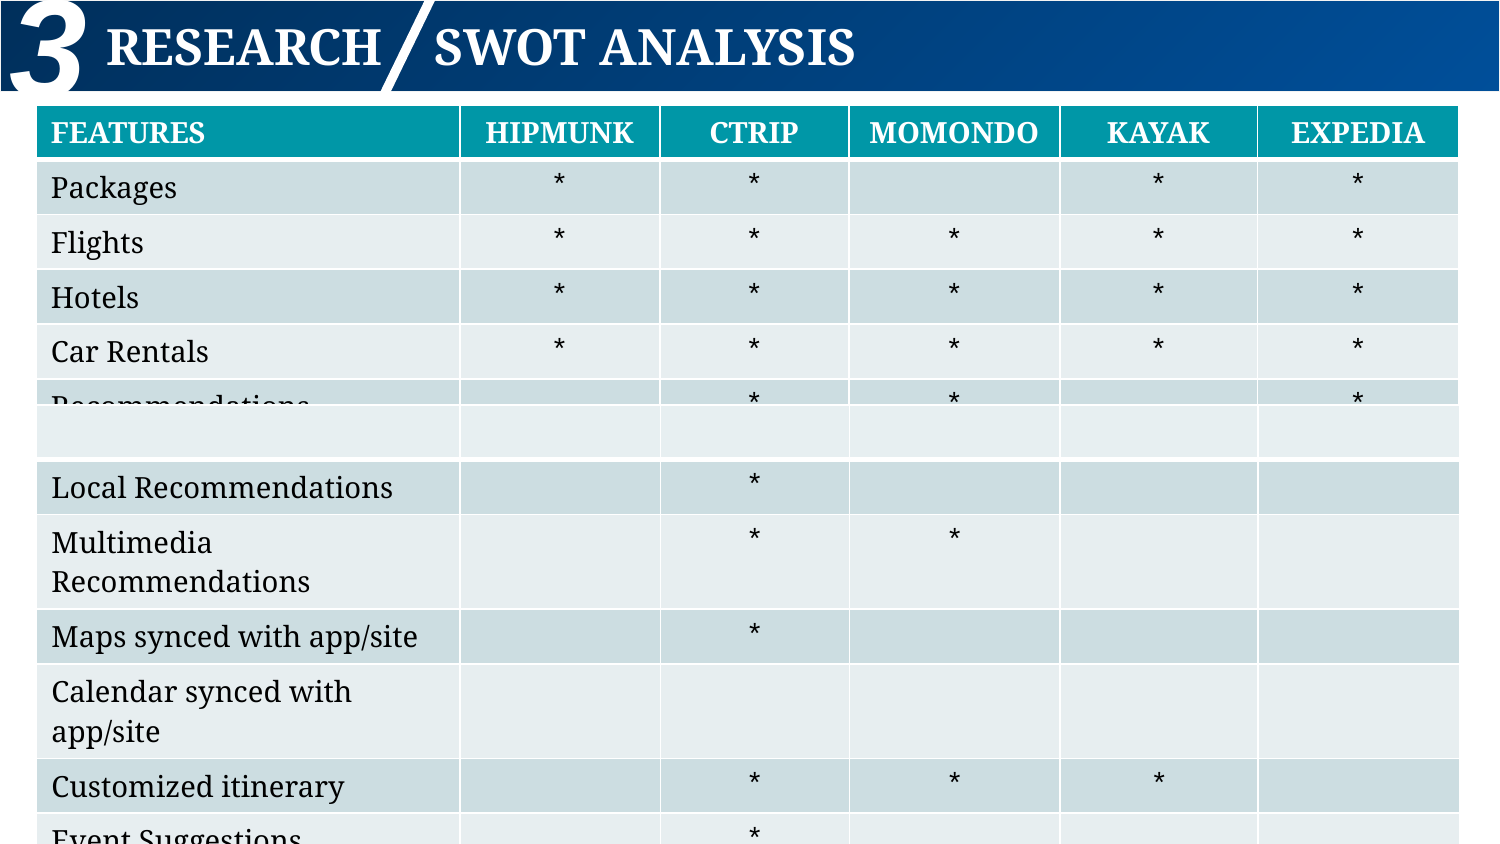

RESEARCH    SWOT ANALYSIS
3
| FEATURES | HIPMUNK | CTRIP | MOMONDO | KAYAK | EXPEDIA |
| --- | --- | --- | --- | --- | --- |
| Packages | \* | \* |  | \* | \* |
| Flights | \* | \* | \* | \* | \* |
| Hotels | \* | \* | \* | \* | \* |
| Car Rentals | \* | \* | \* | \* | \* |
| Recommendations |  | \* | \* |  | \* |
|  |  |  |  |  |  |
| --- | --- | --- | --- | --- | --- |
| Local Recommendations |  | \* |  |  |  |
| Multimedia Recommendations |  | \* | \* |  |  |
| Maps synced with app/site |  | \* |  |  |  |
| Calendar synced with app/site |  |  |  |  |  |
| Customized itinerary |  | \* | \* | \* |  |
| Event Suggestions |  | \* |  |  |  |